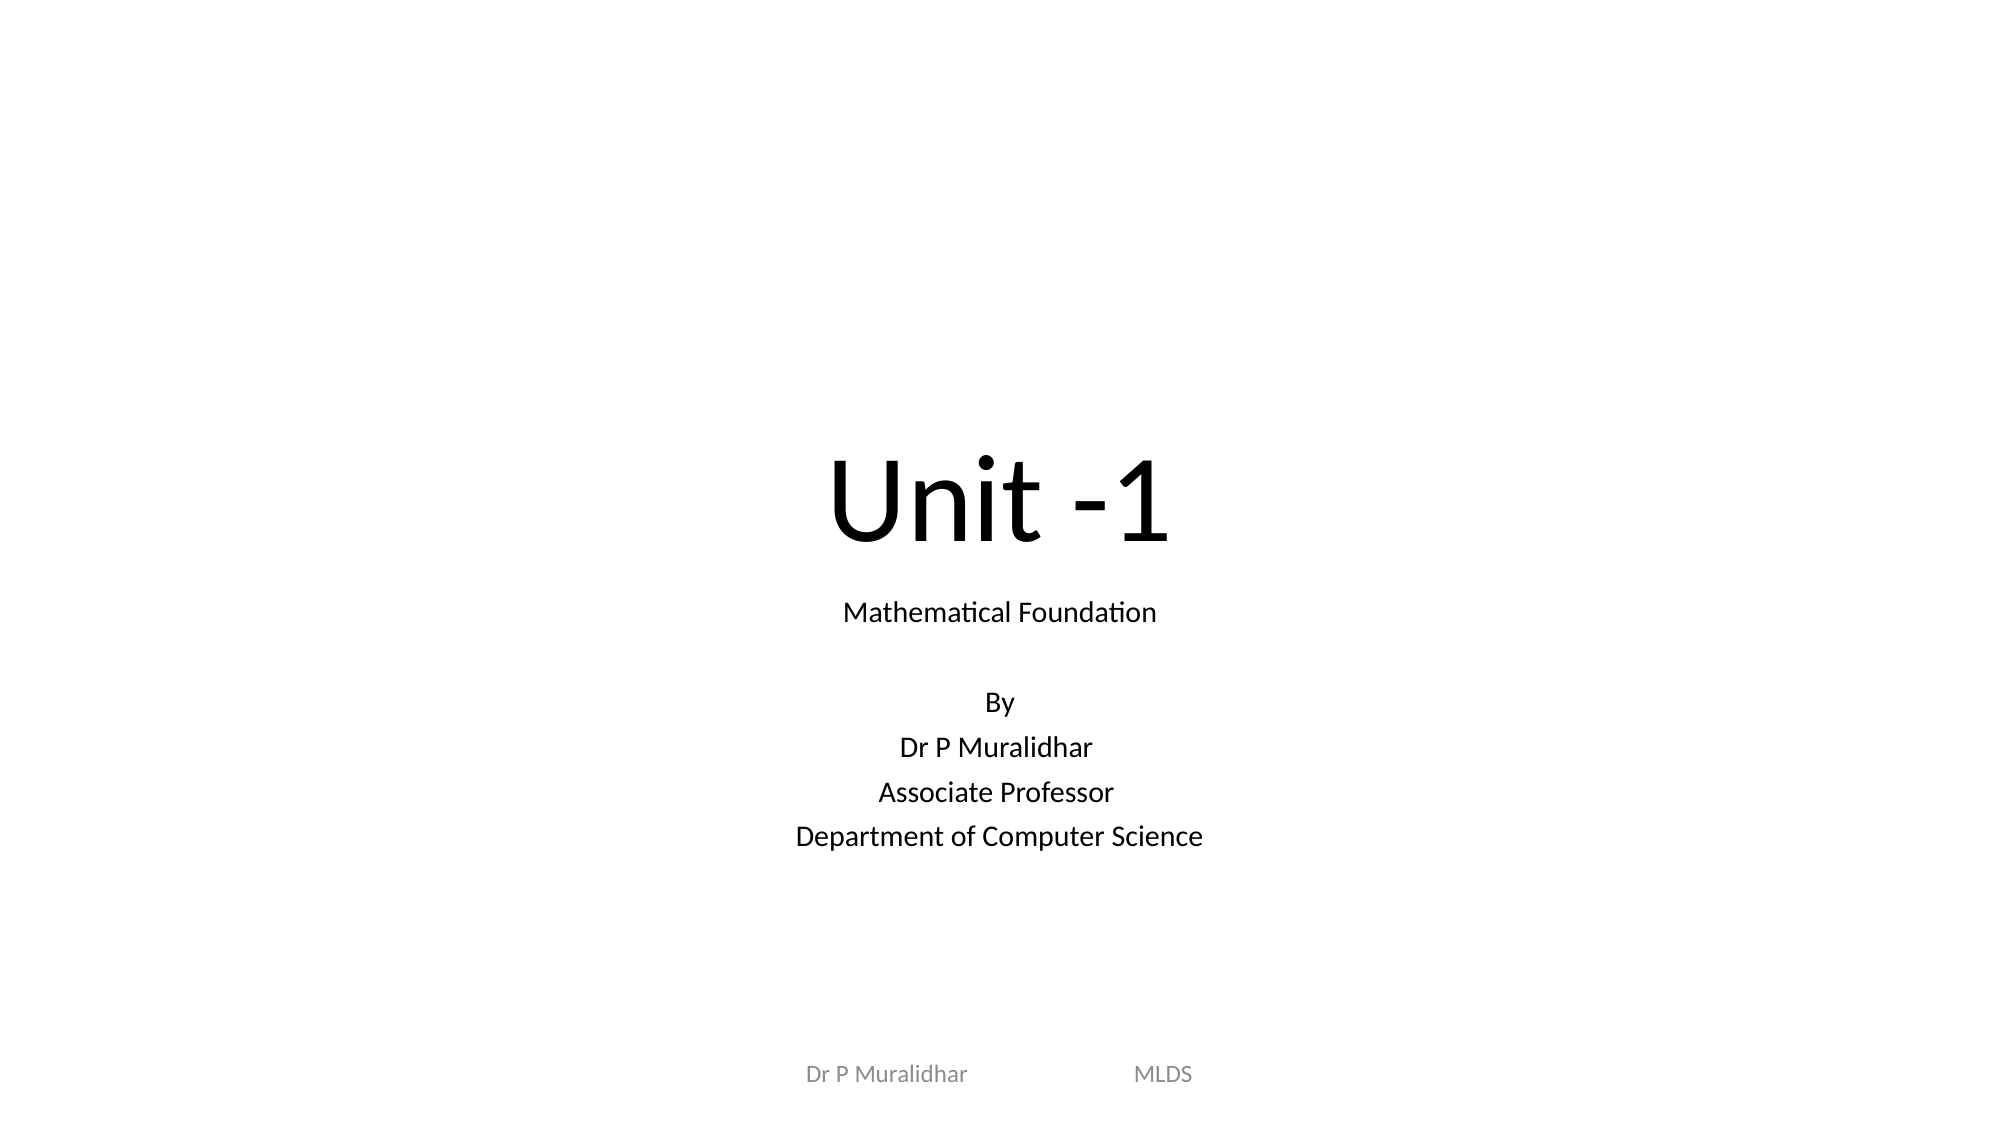

# Unit -1
Mathematical Foundation

By
Dr P Muralidhar
Associate Professor
Department of Computer Science
Dr P Muralidhar                             MLDS